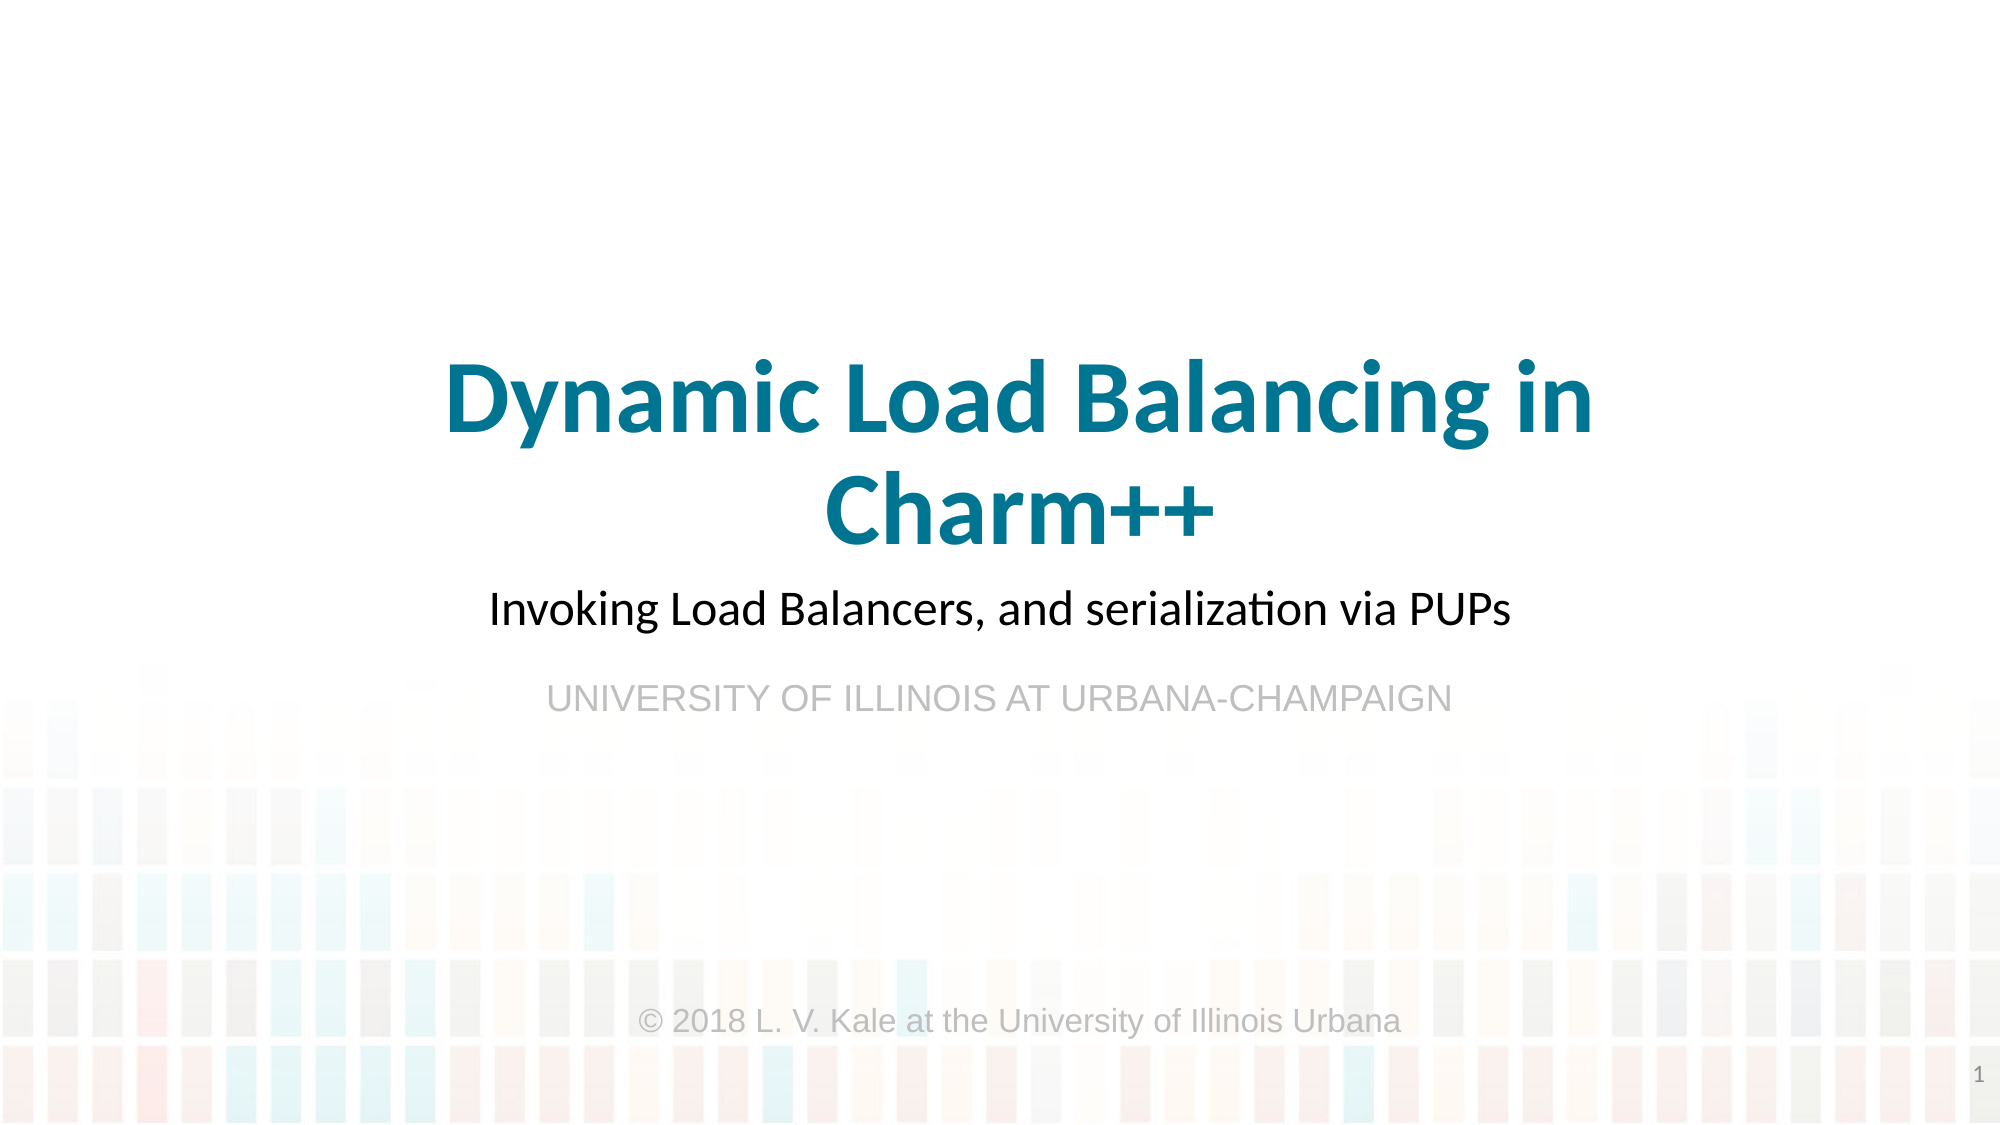

# Dynamic Load Balancing in Charm++
Invoking Load Balancers, and serialization via PUPs
© 2018 L. V. Kale at the University of Illinois Urbana
1